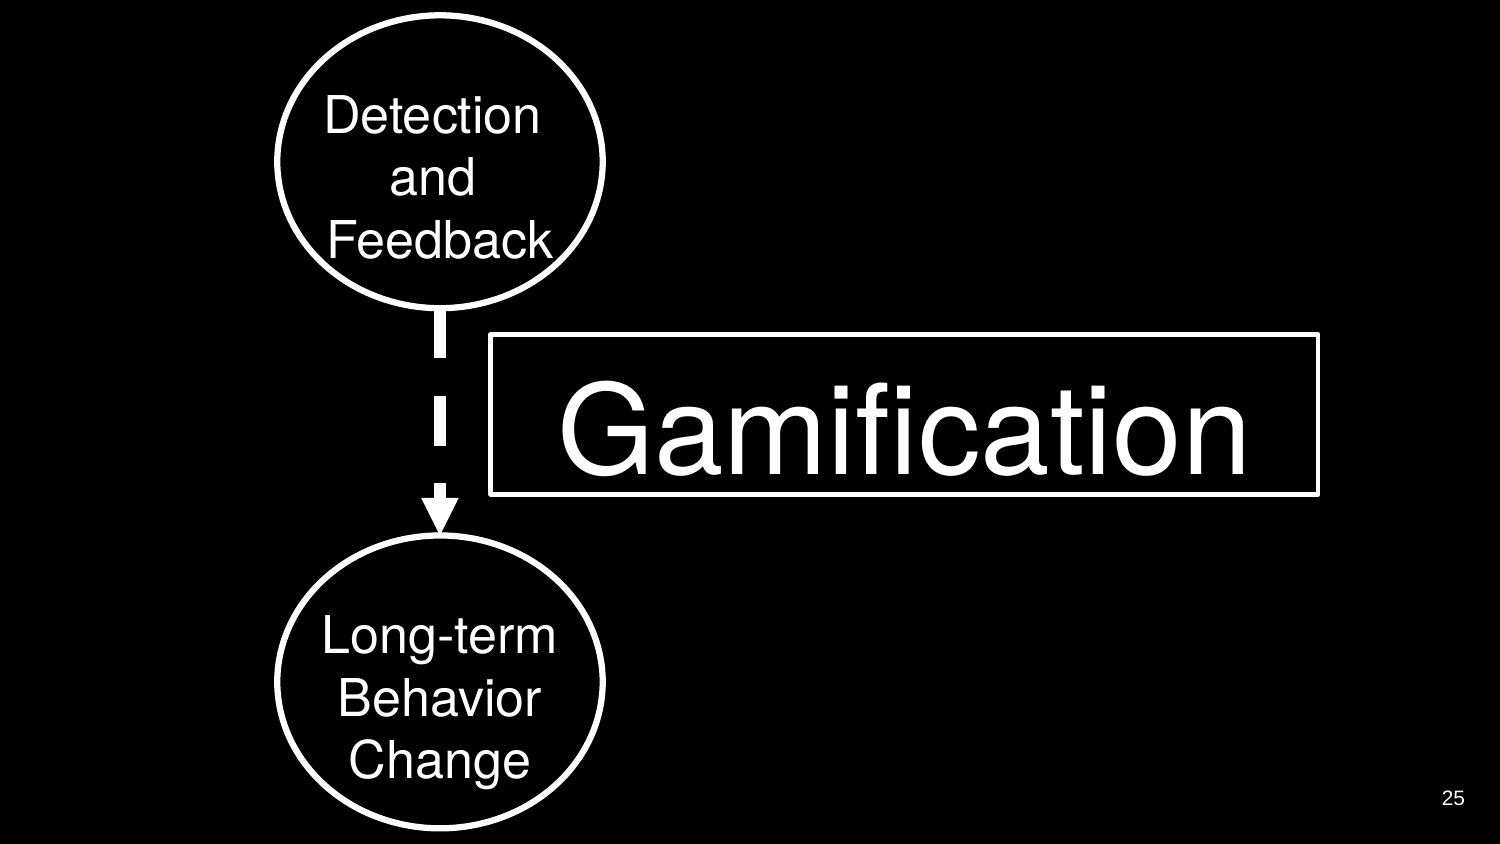

Detection
and
Feedback

Gamification

Long-term
Behavior
Change

25